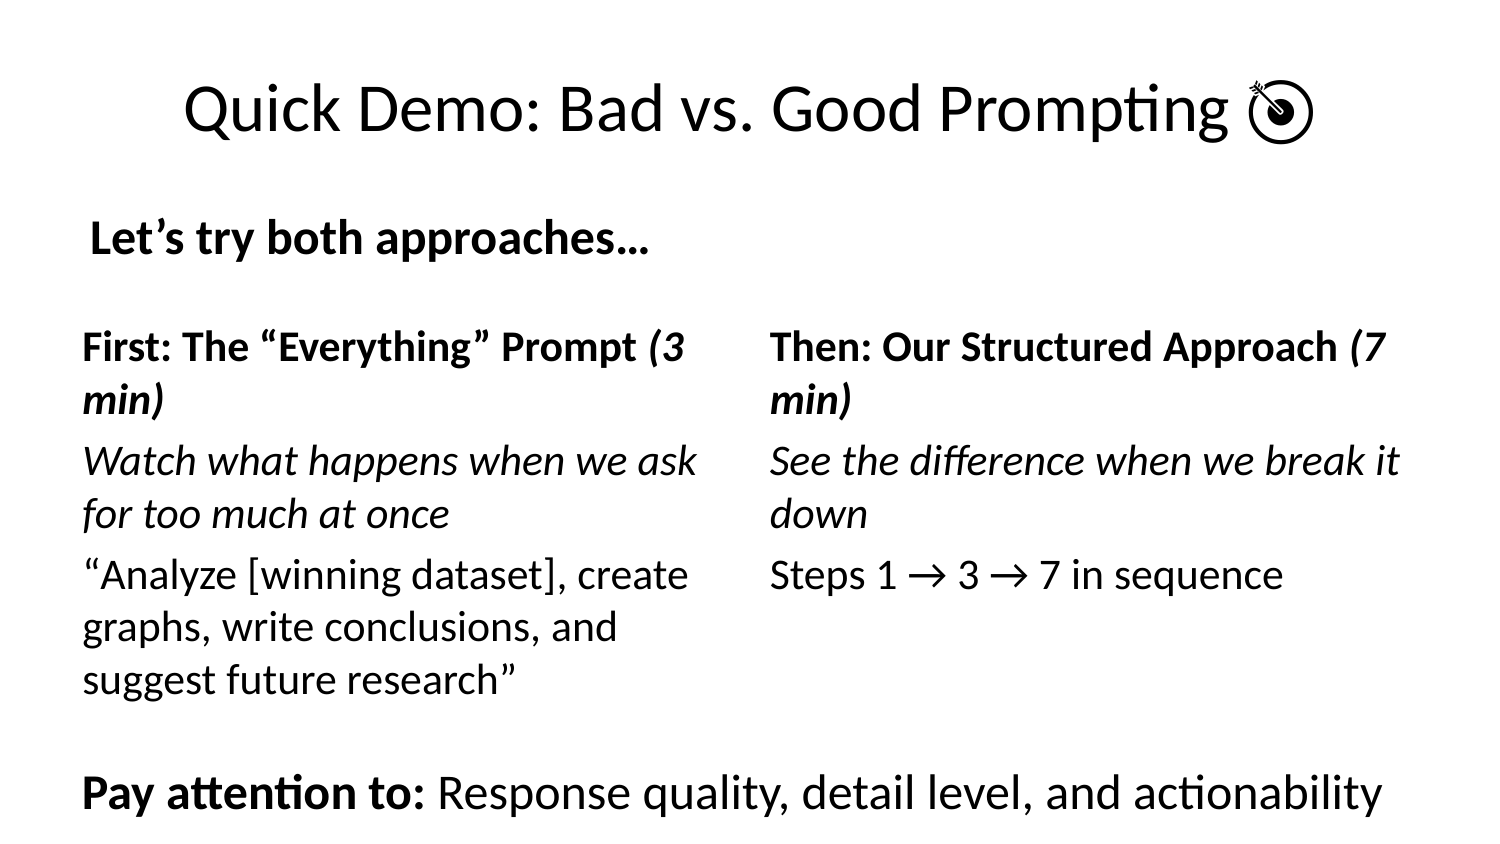

# Quick Demo: Bad vs. Good Prompting 🎯
Let’s try both approaches…
First: The “Everything” Prompt (3 min)
Watch what happens when we ask for too much at once
“Analyze [winning dataset], create graphs, write conclusions, and suggest future research”
Then: Our Structured Approach (7 min)
See the difference when we break it down
Steps 1 → 3 → 7 in sequence
Pay attention to: Response quality, detail level, and actionability​